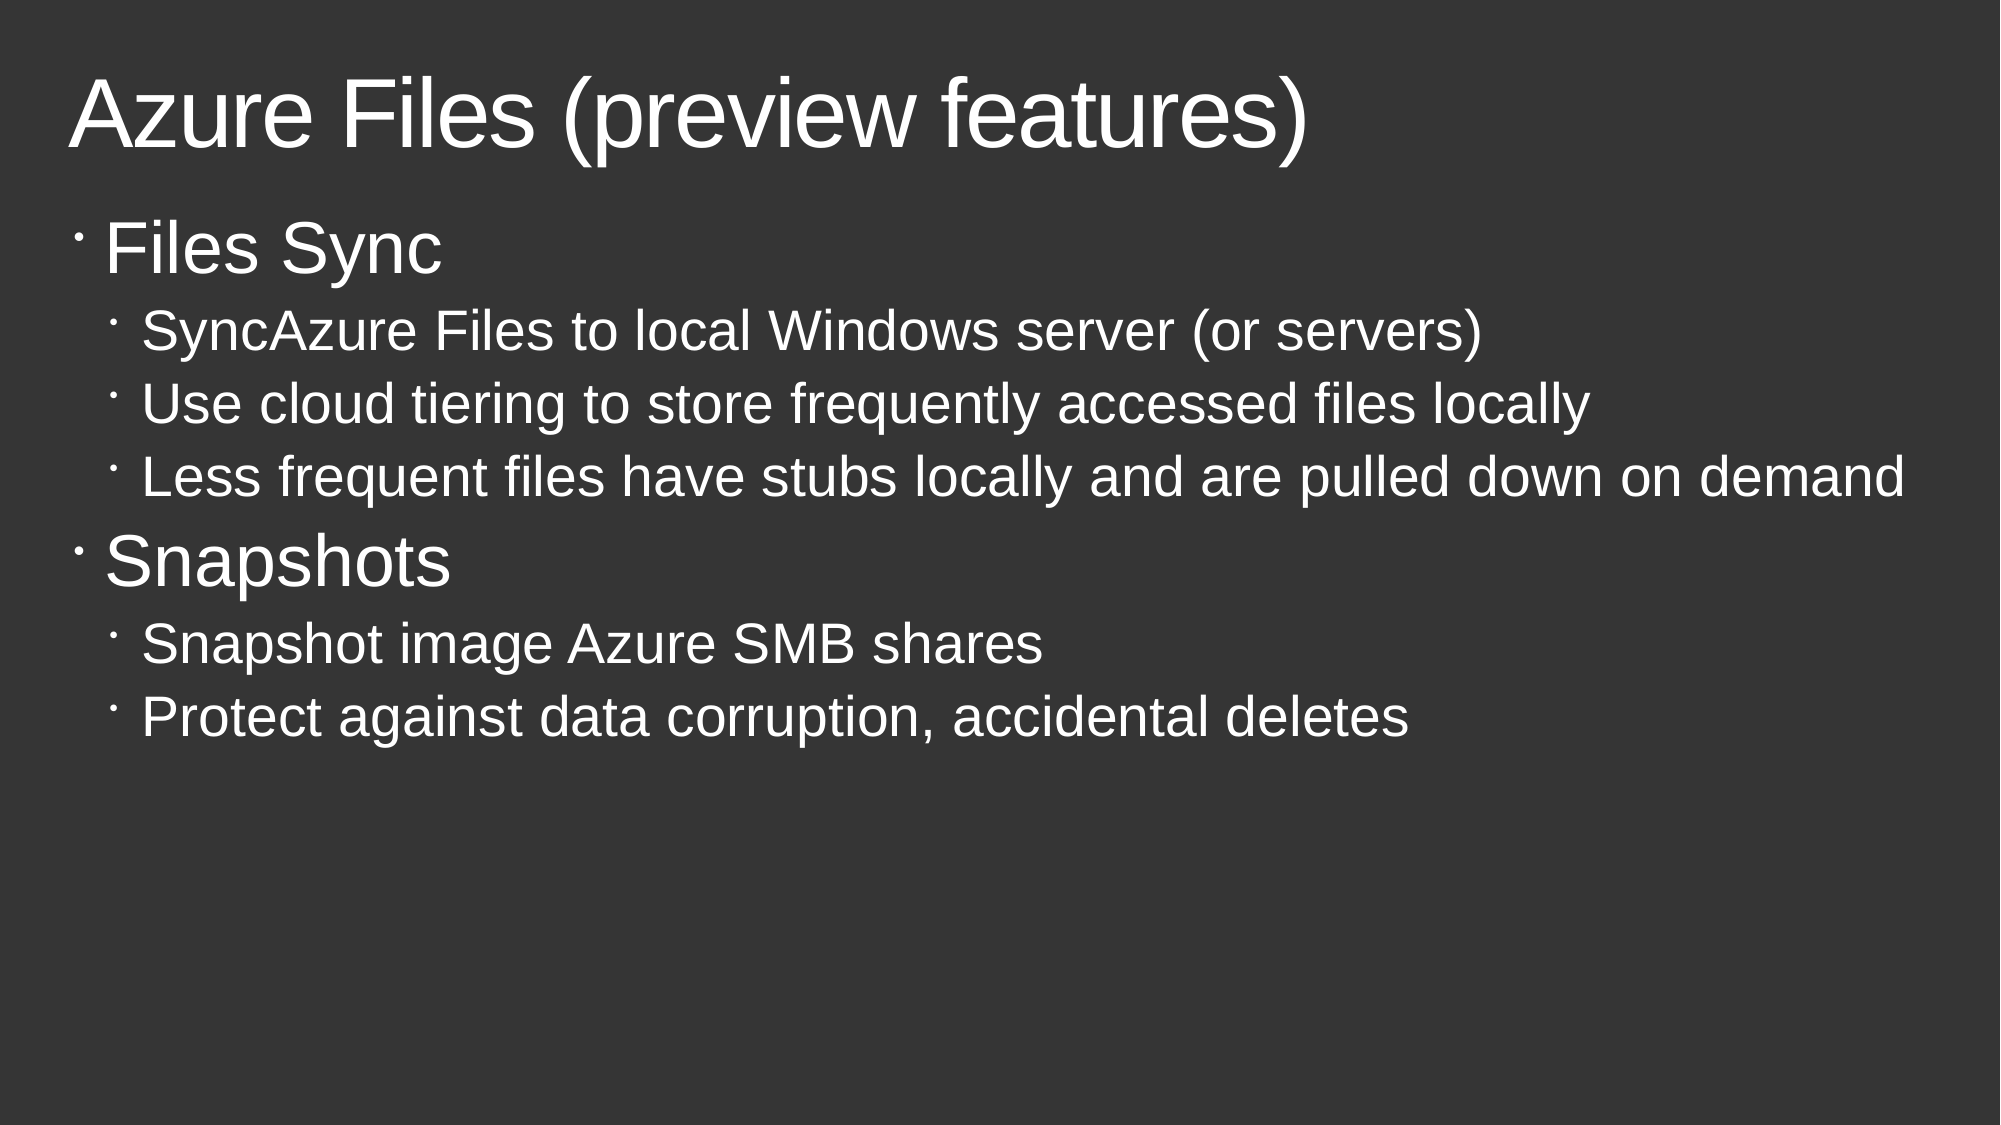

# Azure Files (preview features)
Files Sync
SyncAzure Files to local Windows server (or servers)
Use cloud tiering to store frequently accessed files locally
Less frequent files have stubs locally and are pulled down on demand
Snapshots
Snapshot image Azure SMB shares
Protect against data corruption, accidental deletes